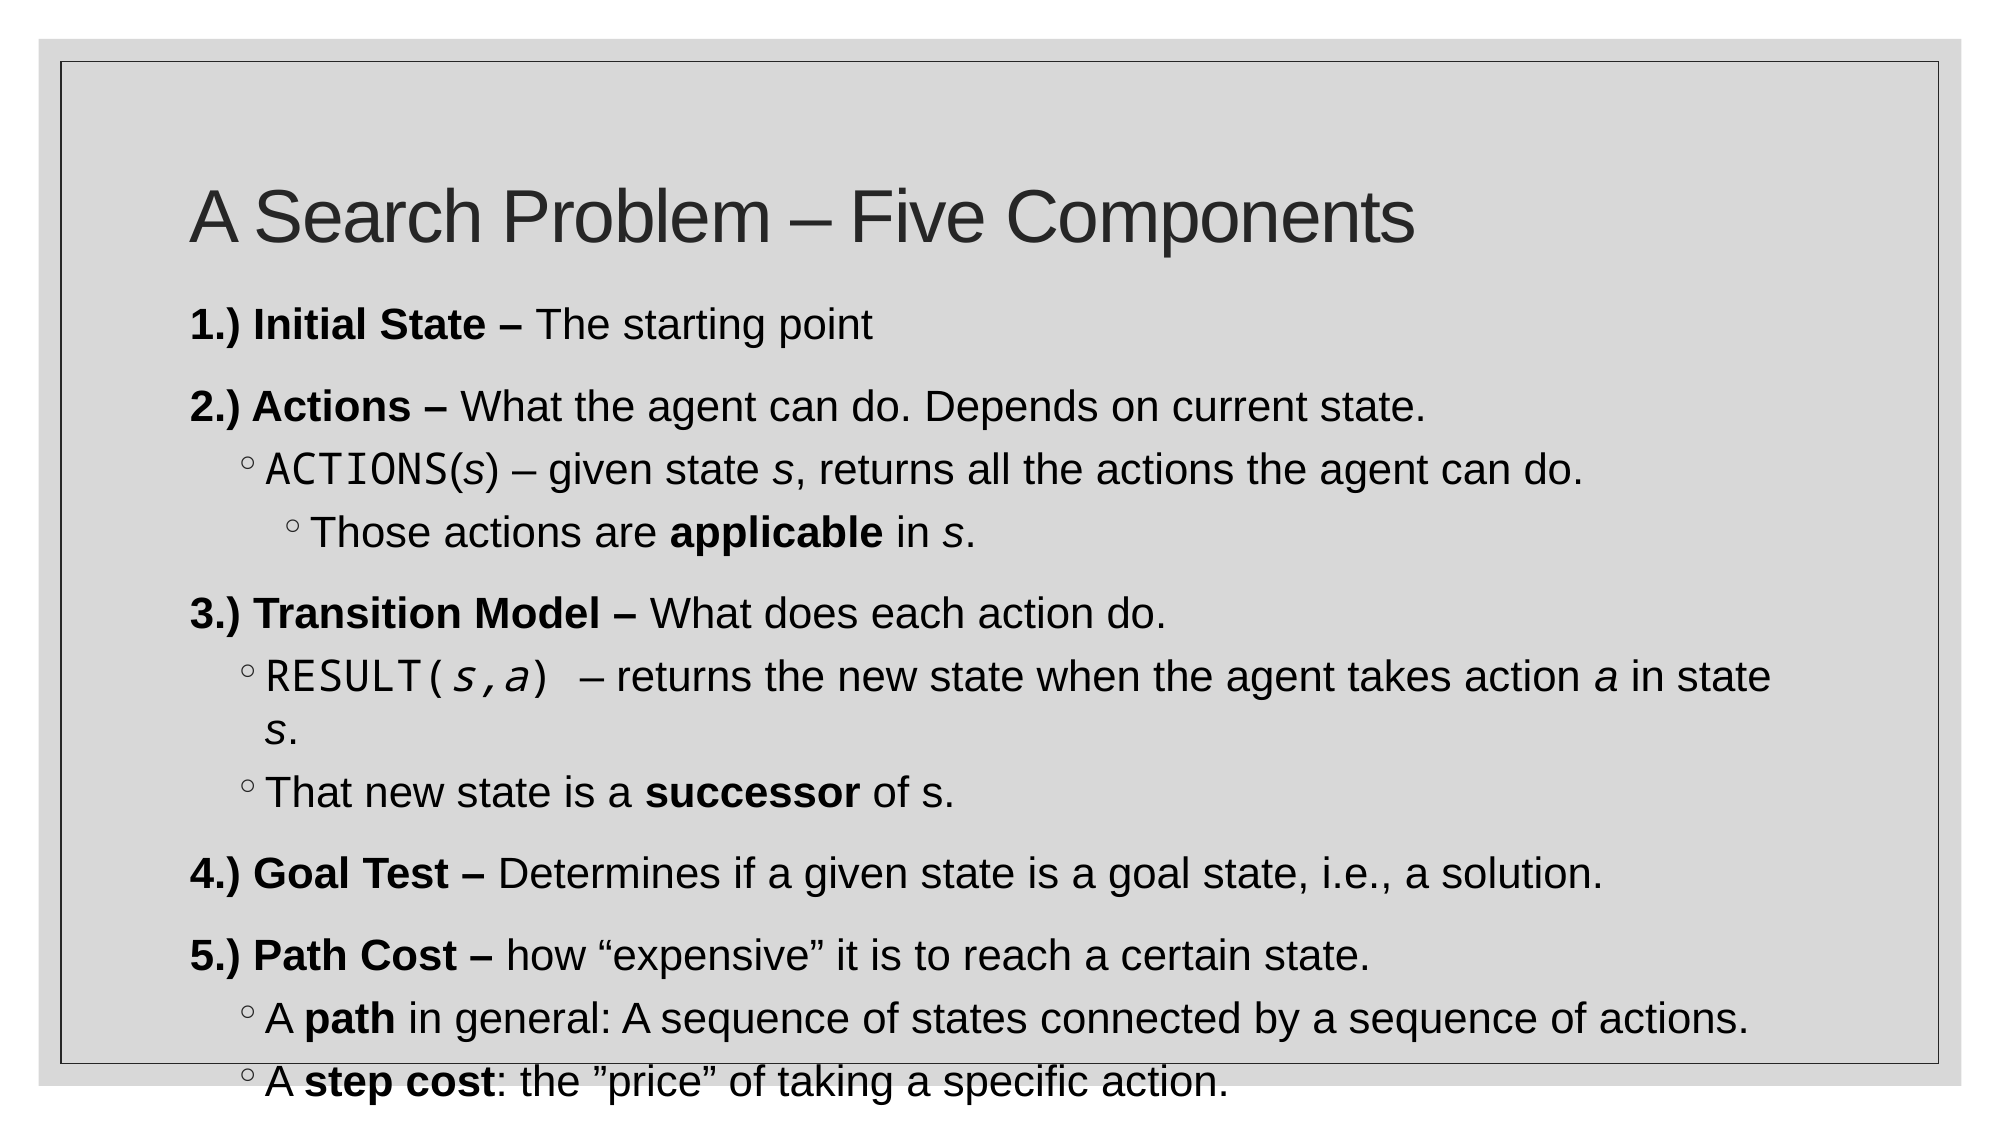

# A Search Problem – Five Components
1.) Initial State – The starting point
2.) Actions – What the agent can do. Depends on current state.
ACTIONS(s) – given state s, returns all the actions the agent can do.
Those actions are applicable in s.
3.) Transition Model – What does each action do.
RESULT(s,a) – returns the new state when the agent takes action a in state s.
That new state is a successor of s.
4.) Goal Test – Determines if a given state is a goal state, i.e., a solution.
5.) Path Cost – how “expensive” it is to reach a certain state.
A path in general: A sequence of states connected by a sequence of actions.
A step cost: the ”price” of taking a specific action.